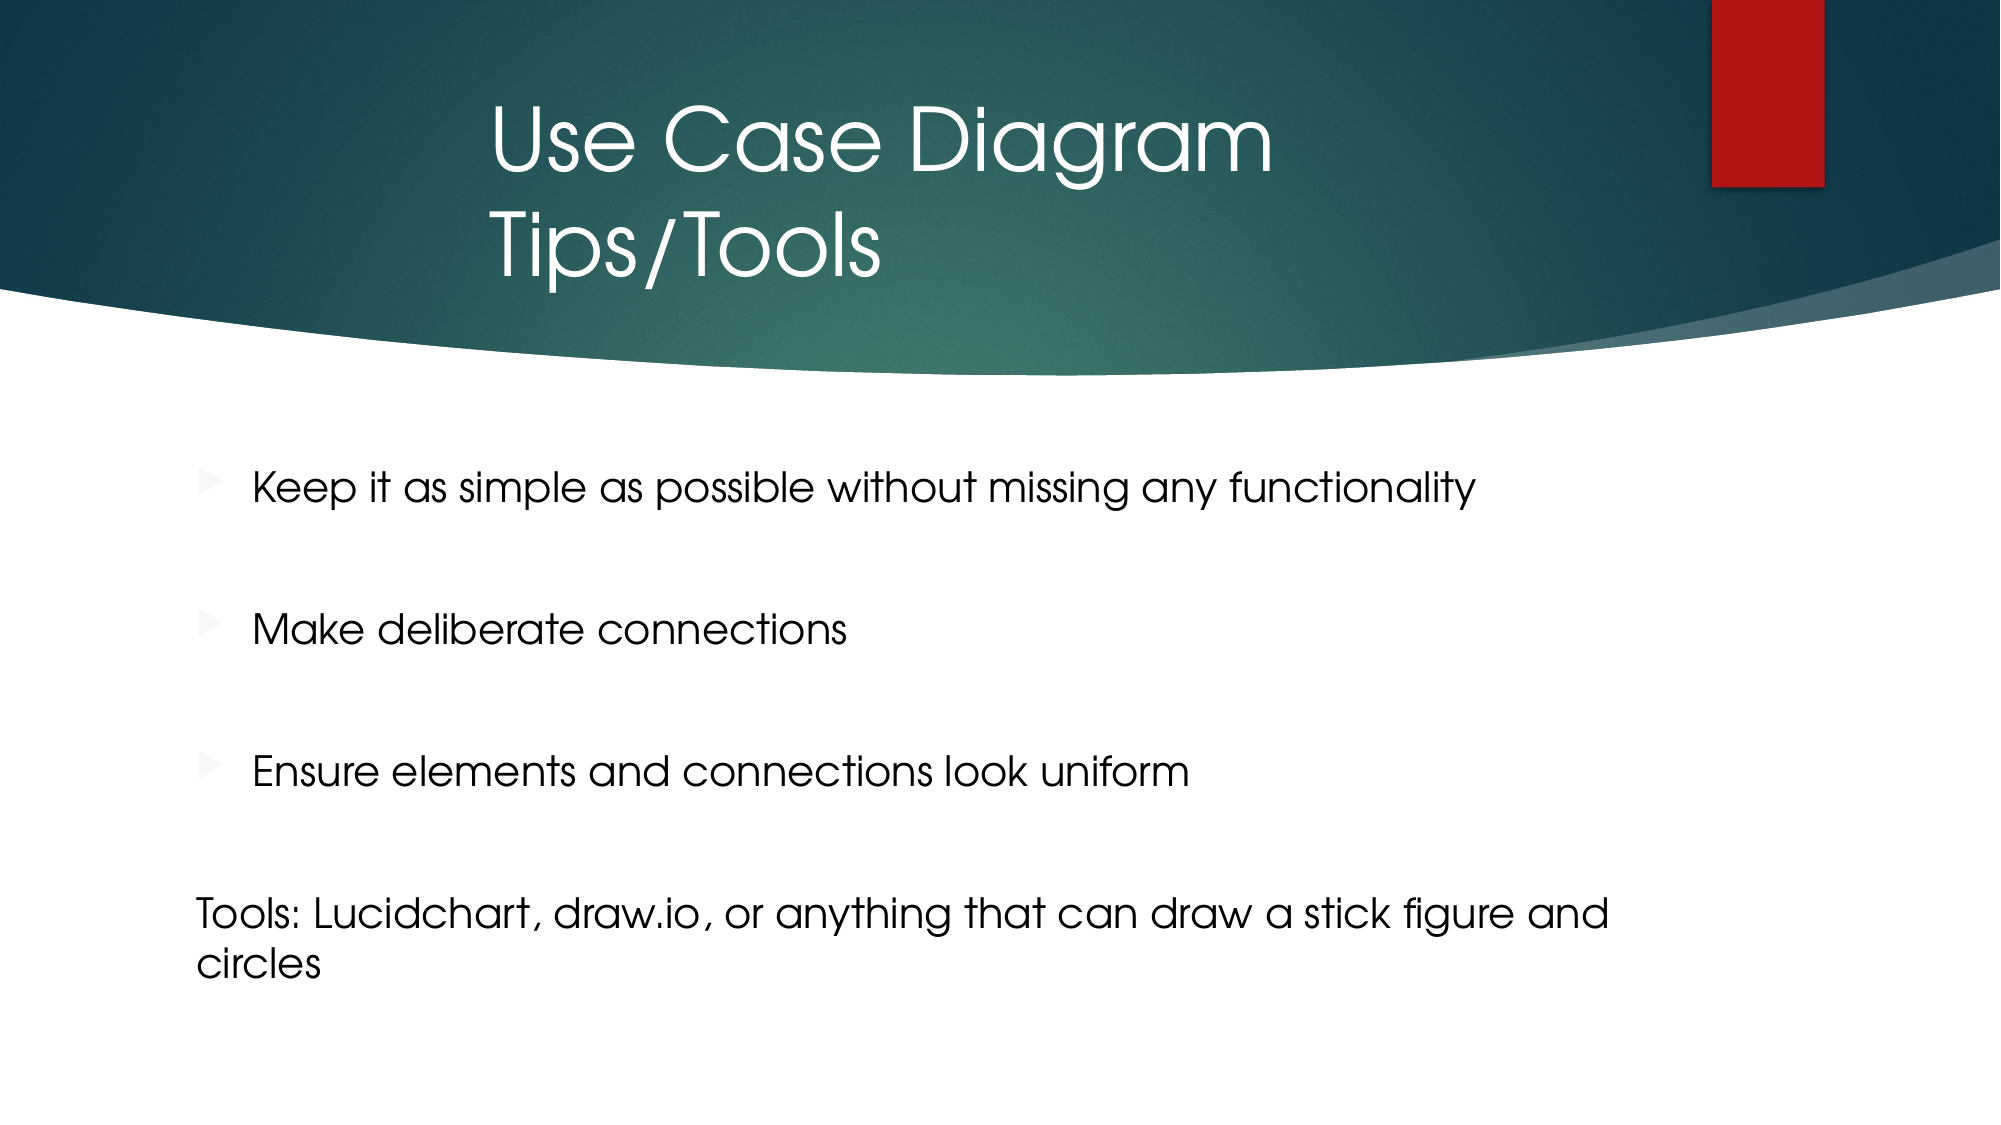

# Use Case Diagram Tips/Tools

Keep it as simple as possible without missing any functionality

Make deliberate connections

Ensure elements and connections look uniform

Tools: Lucidchart, draw.io, or anything that can draw a stick figure and circles